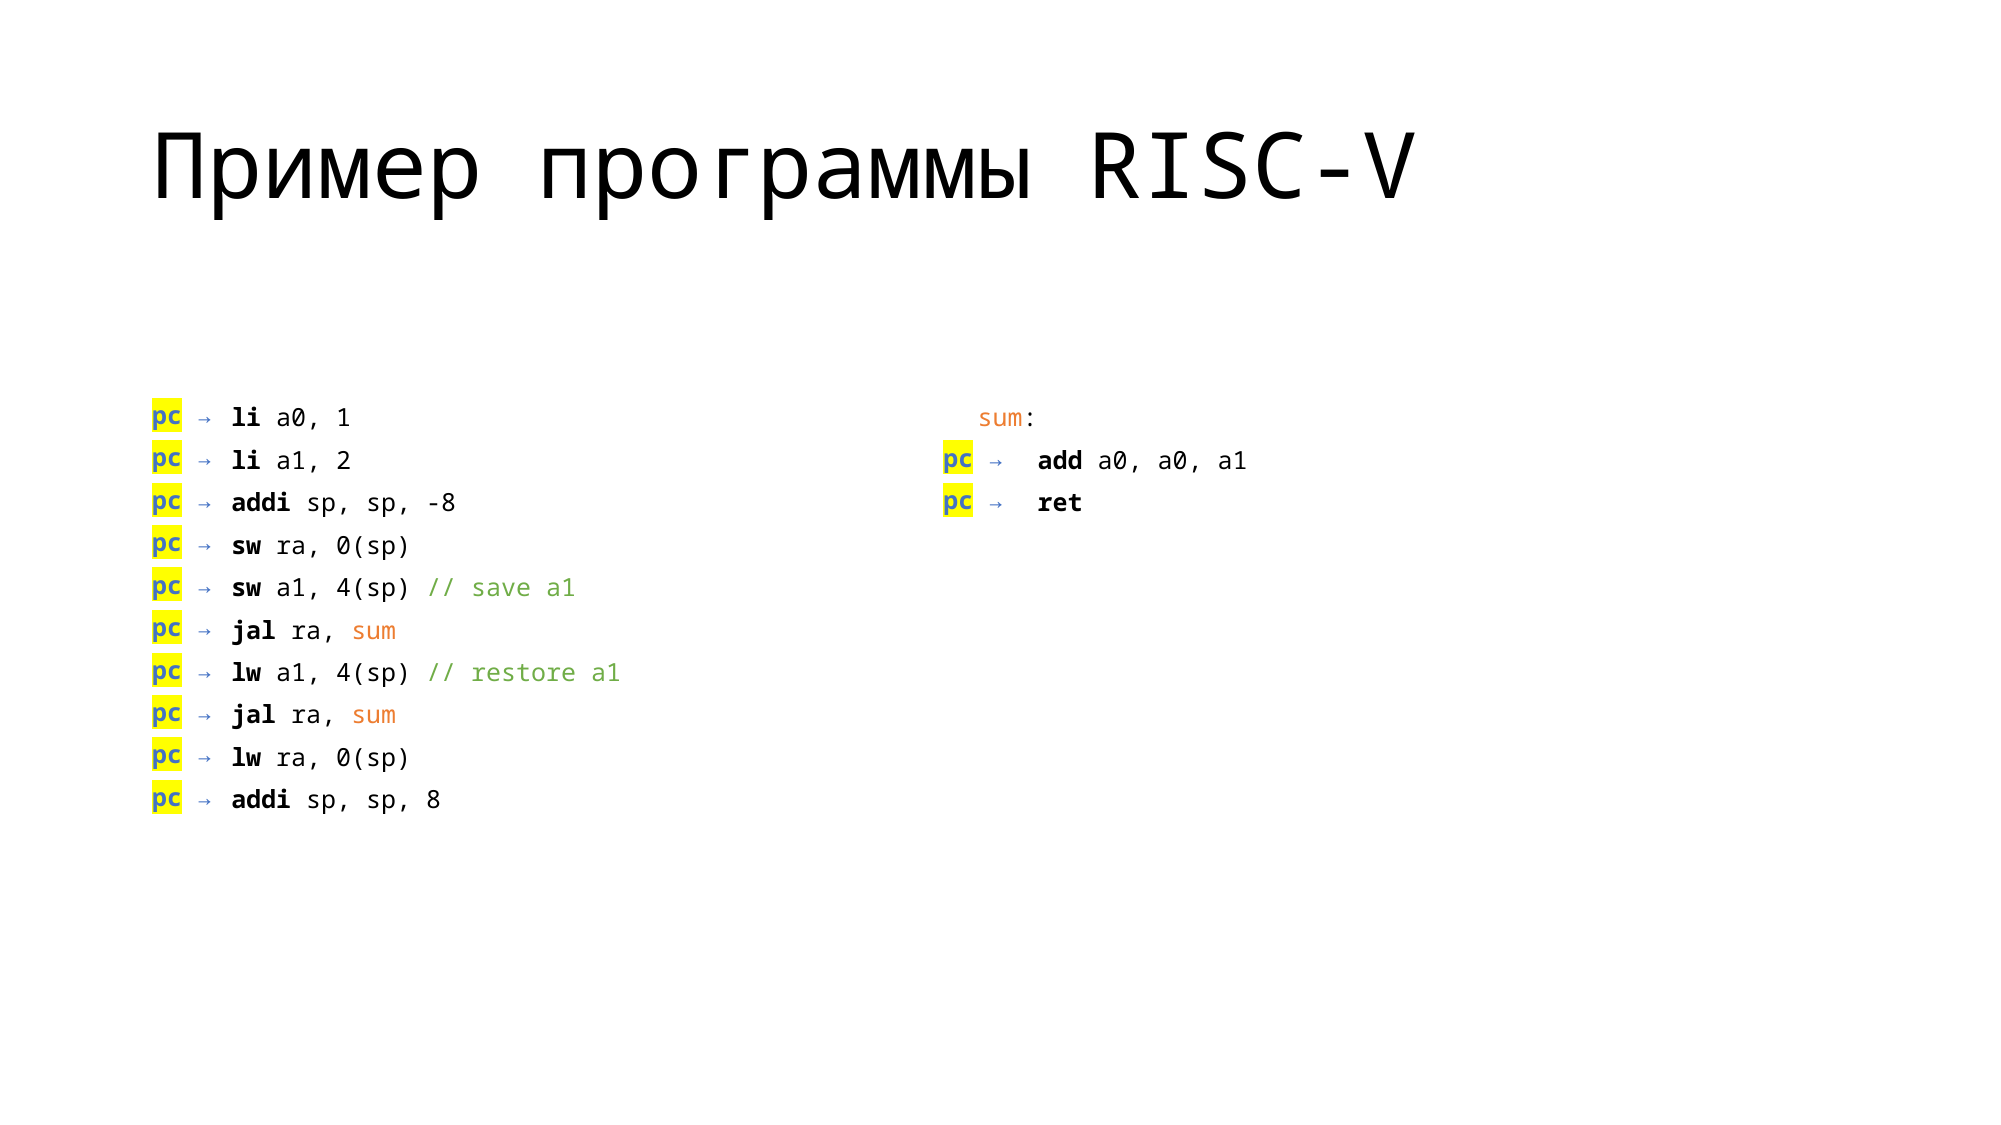

# Пример программы RISC-V

li a0, 1
li a1, 2
addi sp, sp, -8
sw ra, 0(sp)
sw a1, 4(sp) // save a1
jal ra, sum
lw a1, 4(sp) // restore a1
jal ra, sum
lw ra, 0(sp)
addi sp, sp, 8

sum:
    add a0, a0, a1
    ret
pc →
pc →
pc →
pc →
pc →
pc →
pc →
pc →
pc →
pc →
pc →
pc →